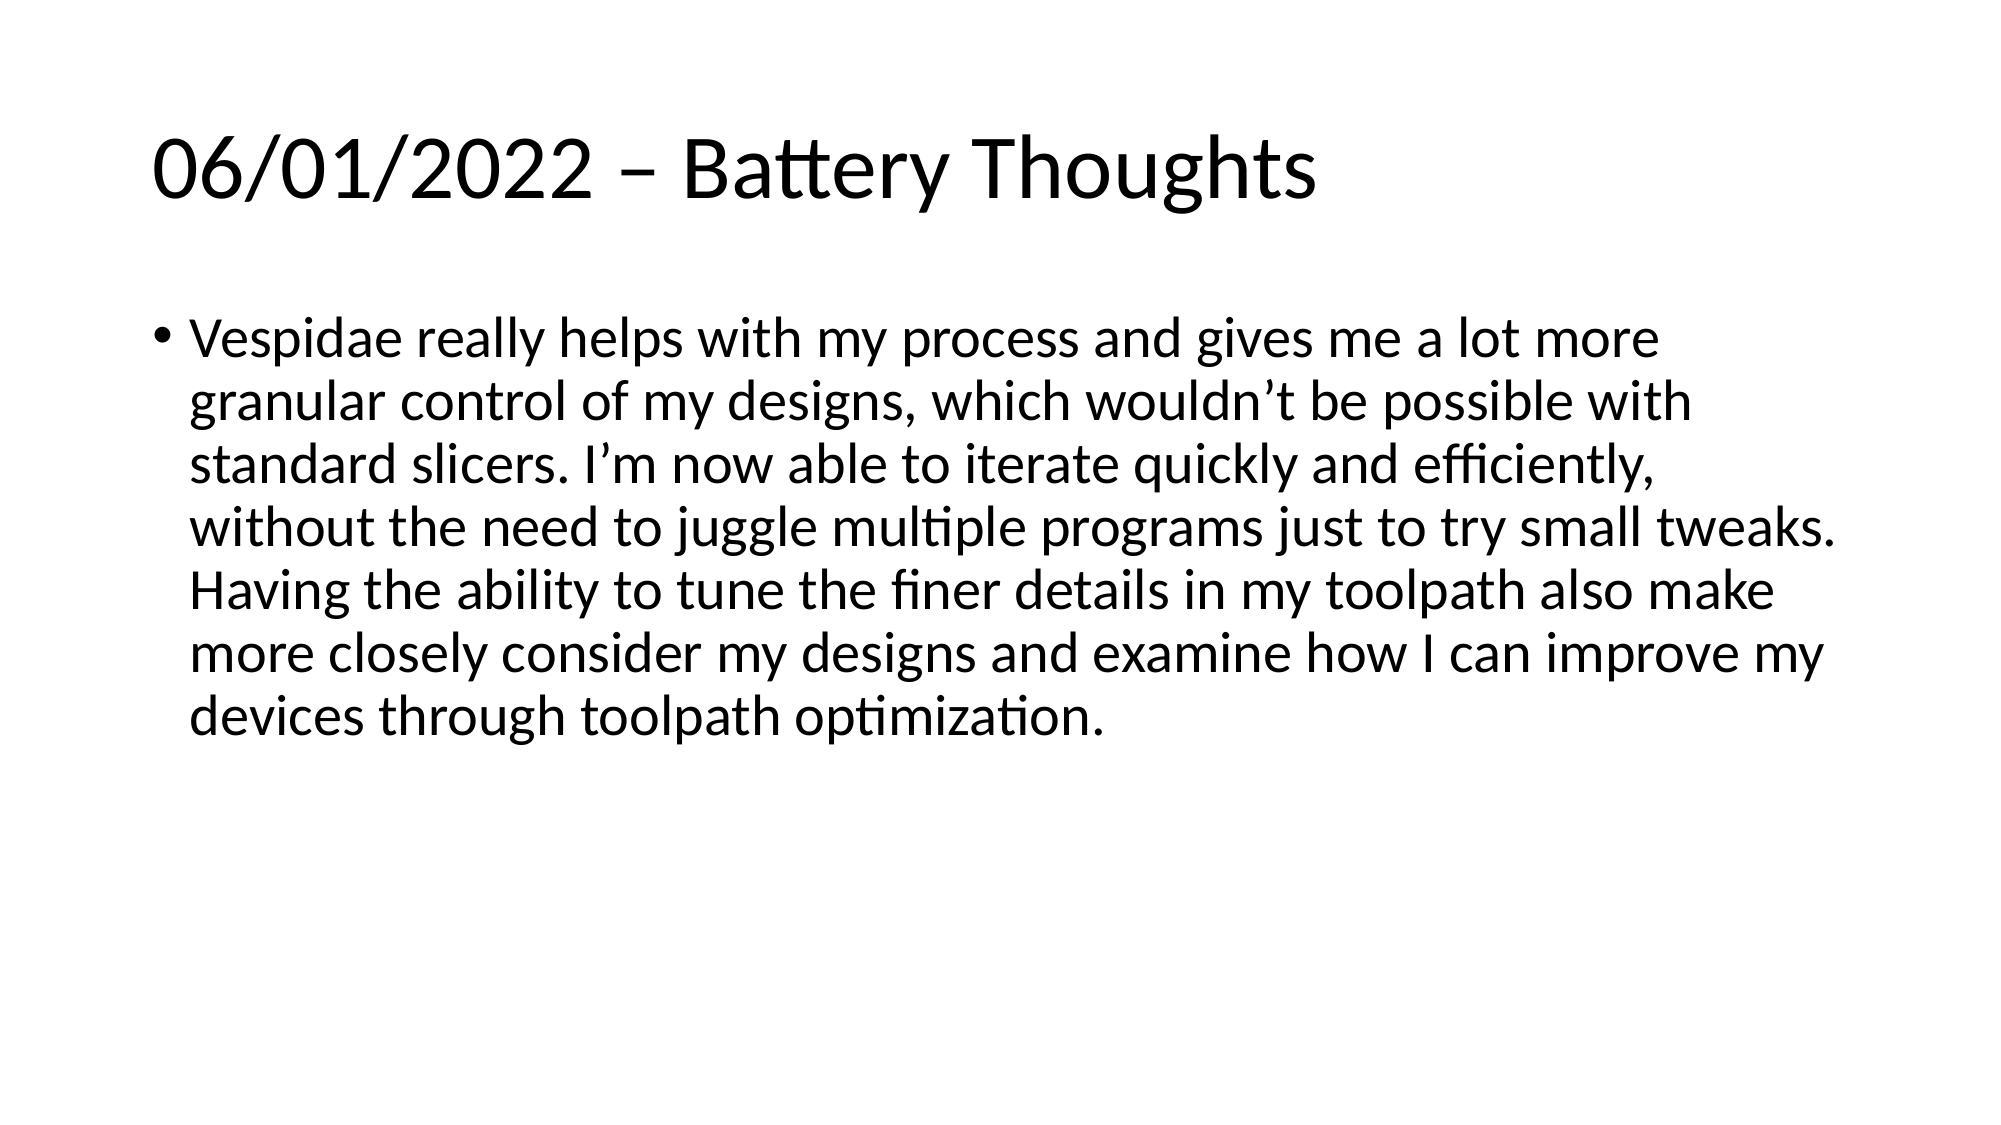

# 06/01/2022 – Battery Thoughts
Vespidae really helps with my process and gives me a lot more granular control of my designs, which wouldn’t be possible with standard slicers. I’m now able to iterate quickly and efficiently, without the need to juggle multiple programs just to try small tweaks. Having the ability to tune the finer details in my toolpath also make more closely consider my designs and examine how I can improve my devices through toolpath optimization.